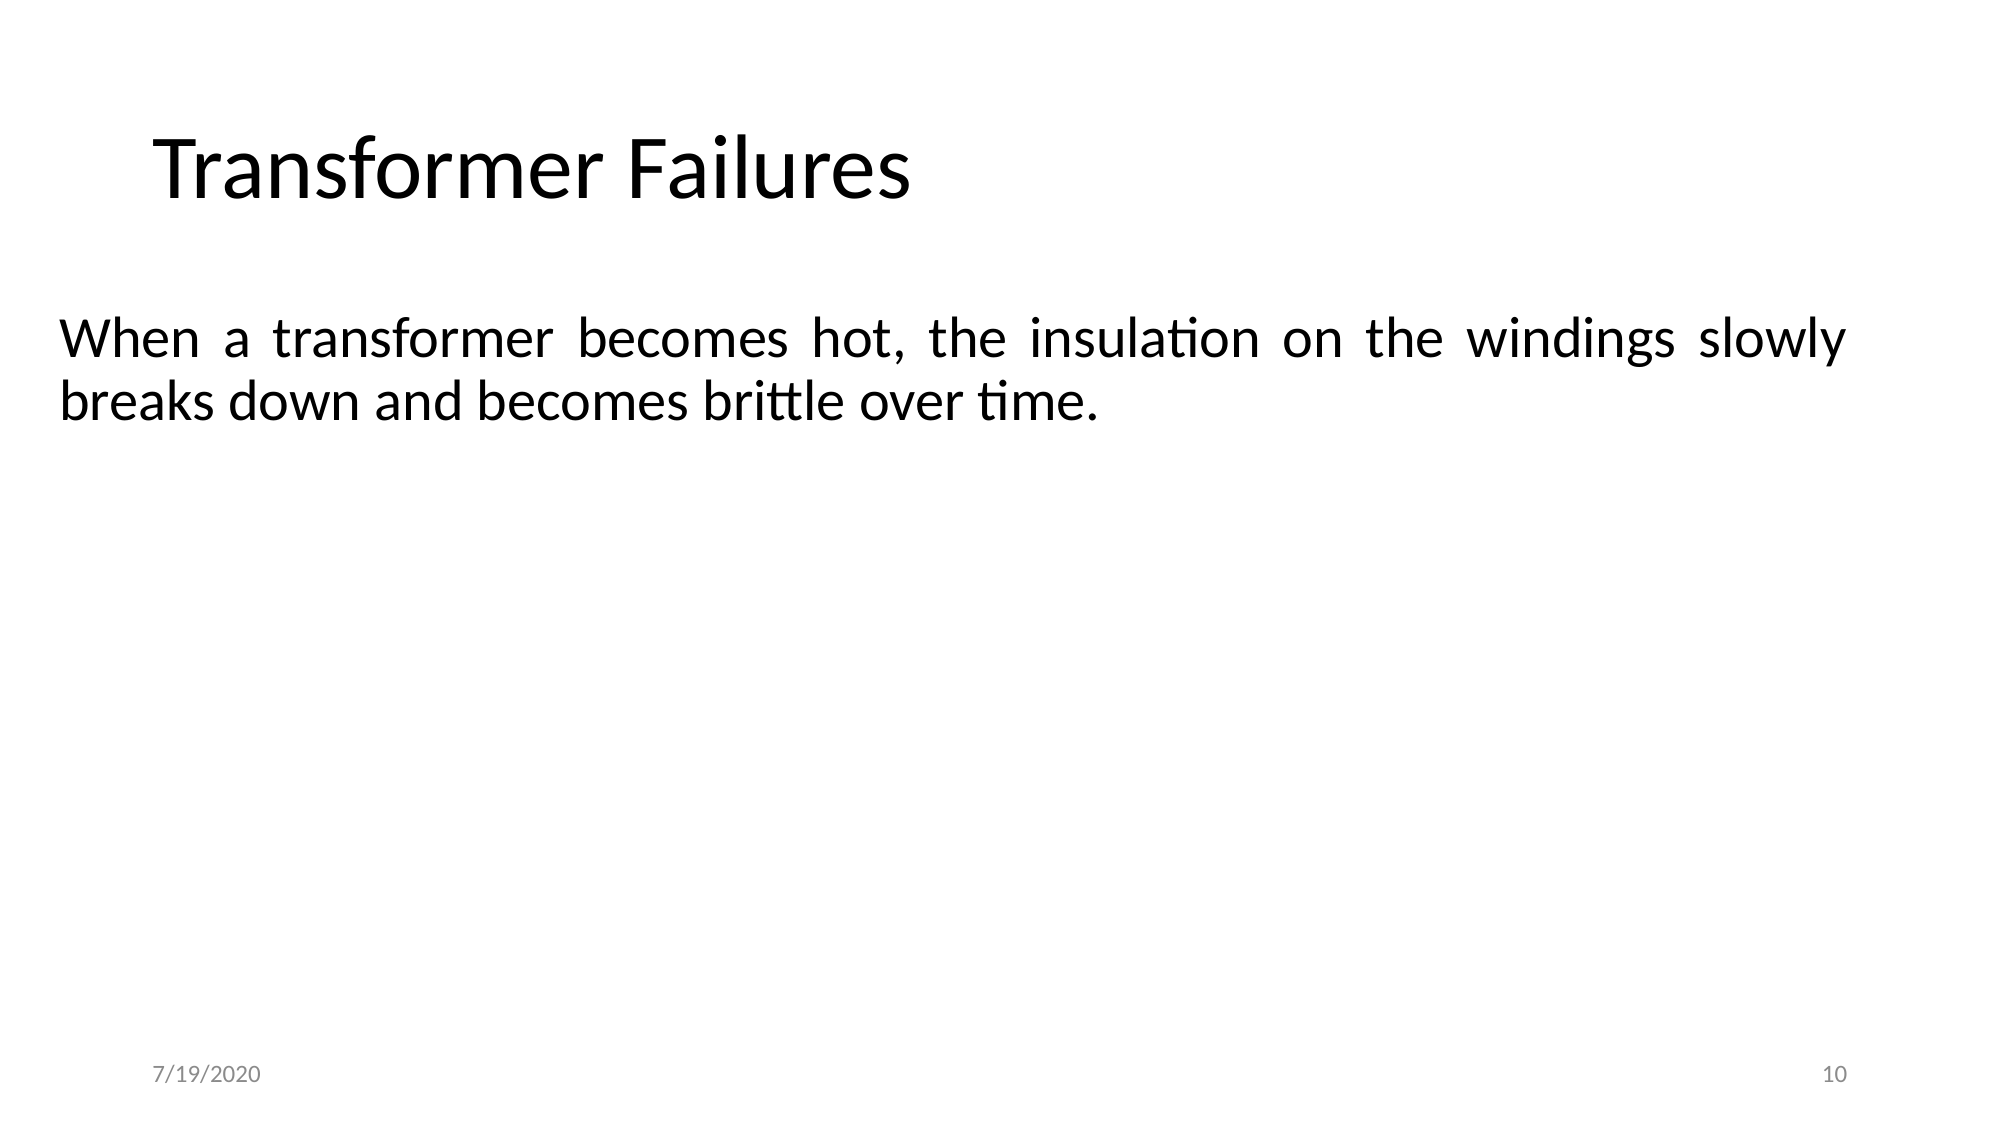

# Transformer Failures
When a transformer becomes hot, the insulation on the windings slowly breaks down and becomes brittle over time.
7/19/2020
10